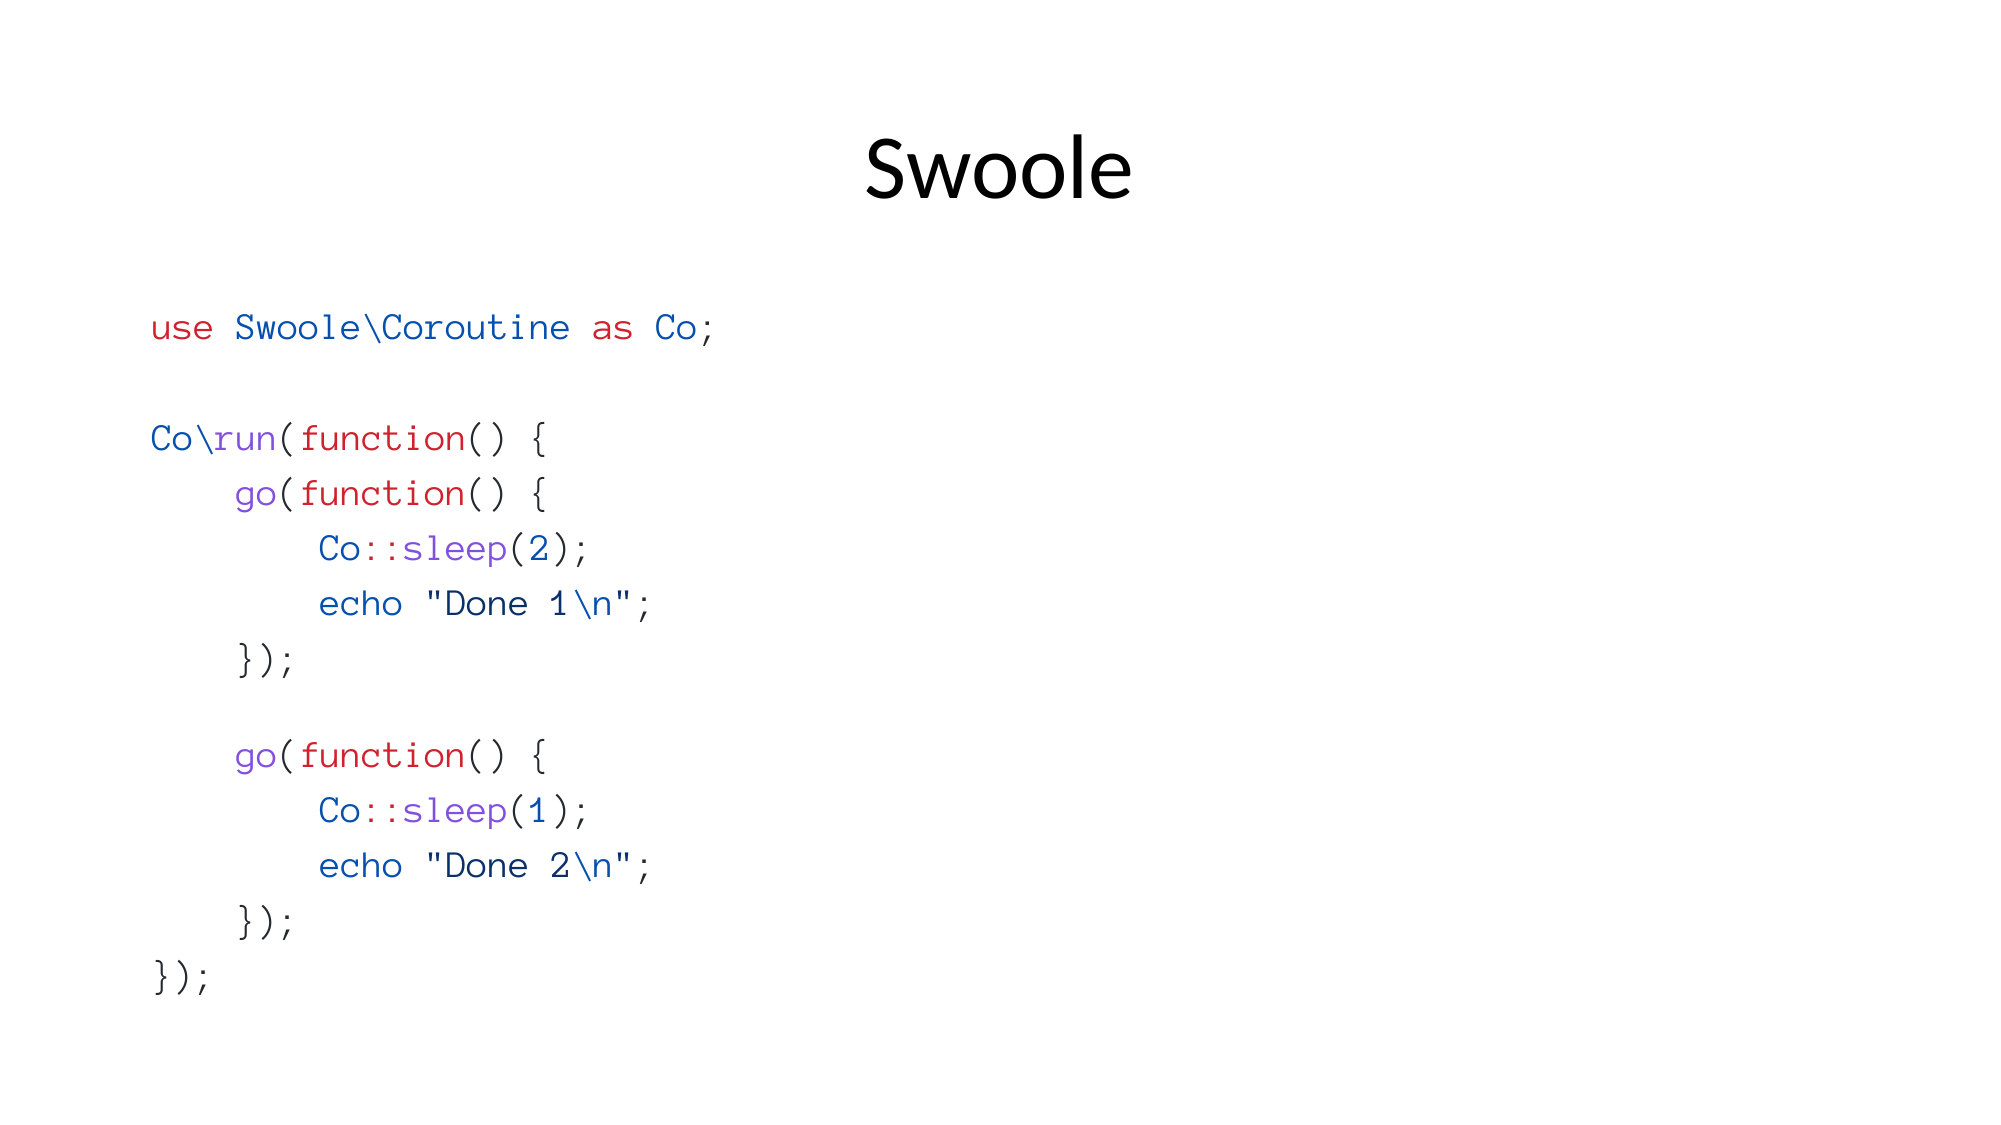

# Swoole
use Swoole\Coroutine as Co;

Co\run(function() {
    go(function() {
        Co::sleep(2);
        echo "Done 1\n";
    });
    go(function() {
        Co::sleep(1);
        echo "Done 2\n";
    });
});